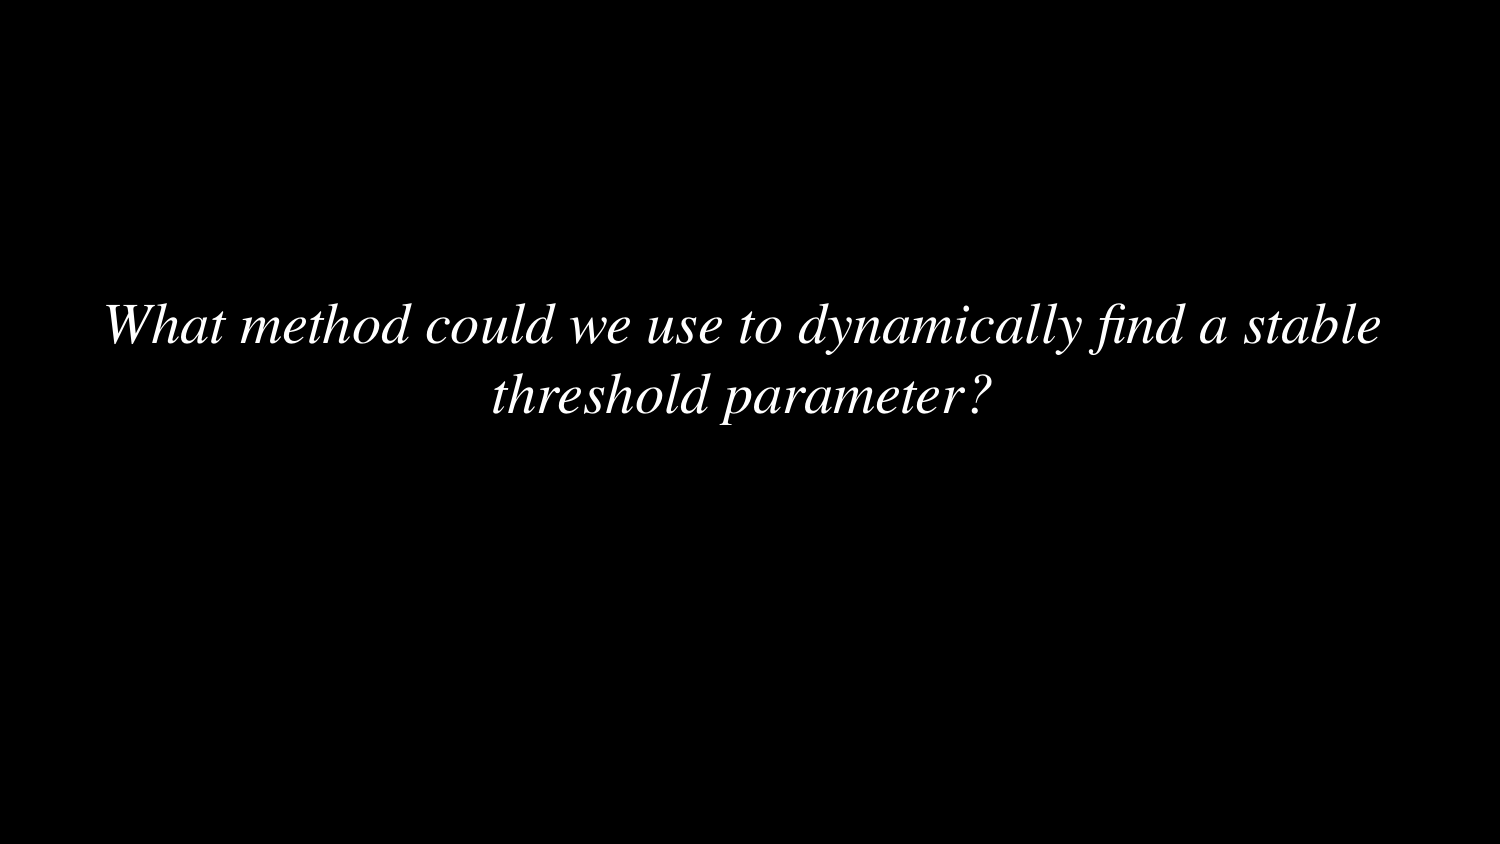

What method could we use to dynamically find a stable threshold parameter?